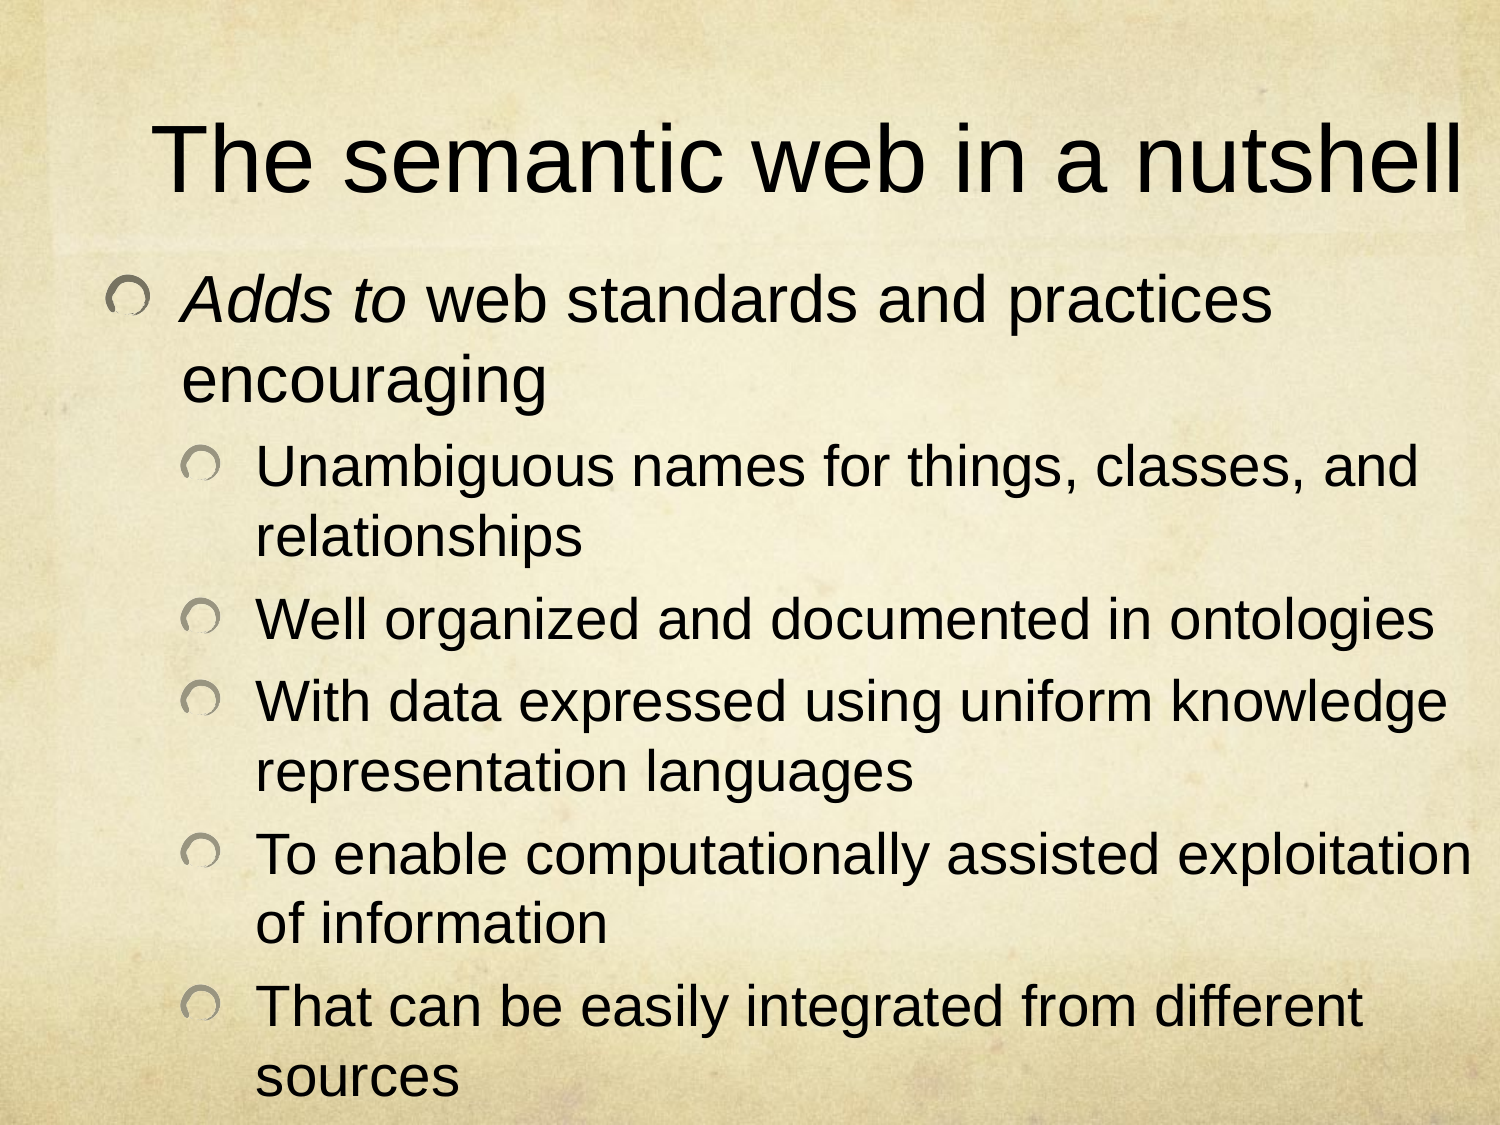

# The semantic web in a nutshell
Adds to web standards and practices encouraging
Unambiguous names for things, classes, and relationships
Well organized and documented in ontologies
With data expressed using uniform knowledge representation languages
To enable computationally assisted exploitation of information
That can be easily integrated from different sources
Both within and across public and organizational boundaries